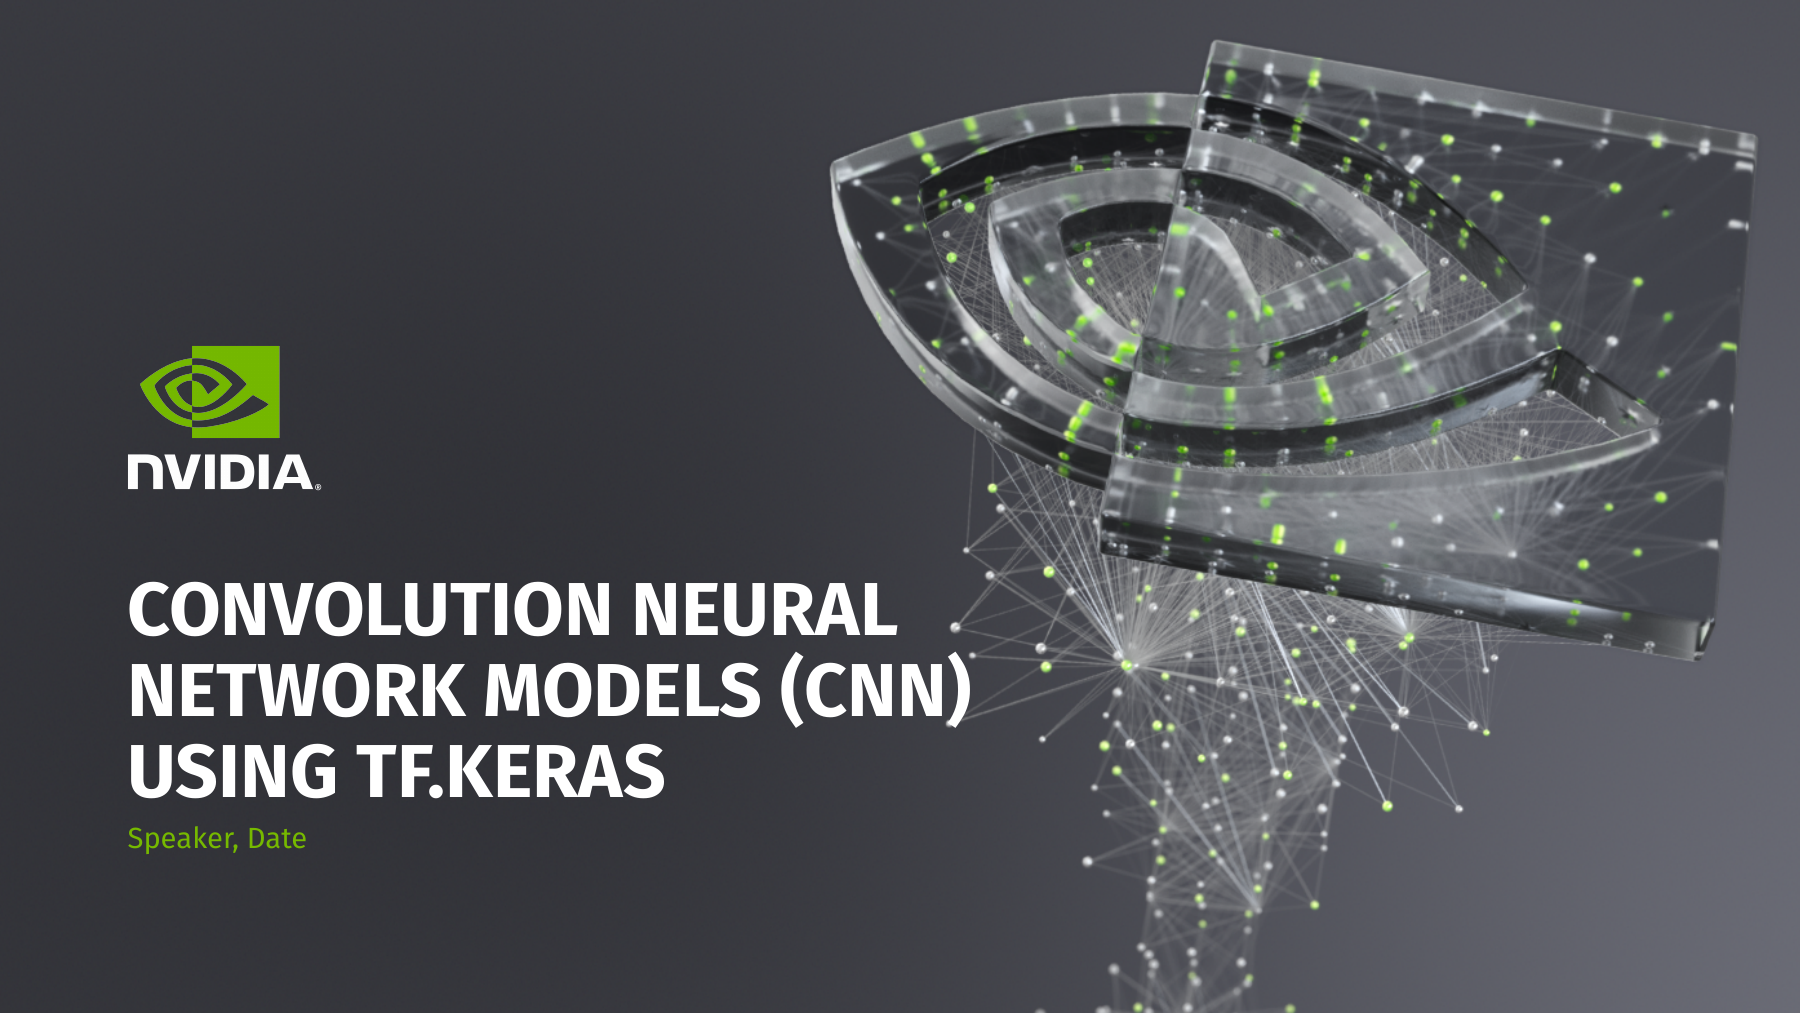

# Convolution Neural Network Models (CNN) Using tf.Keras
Speaker, Date